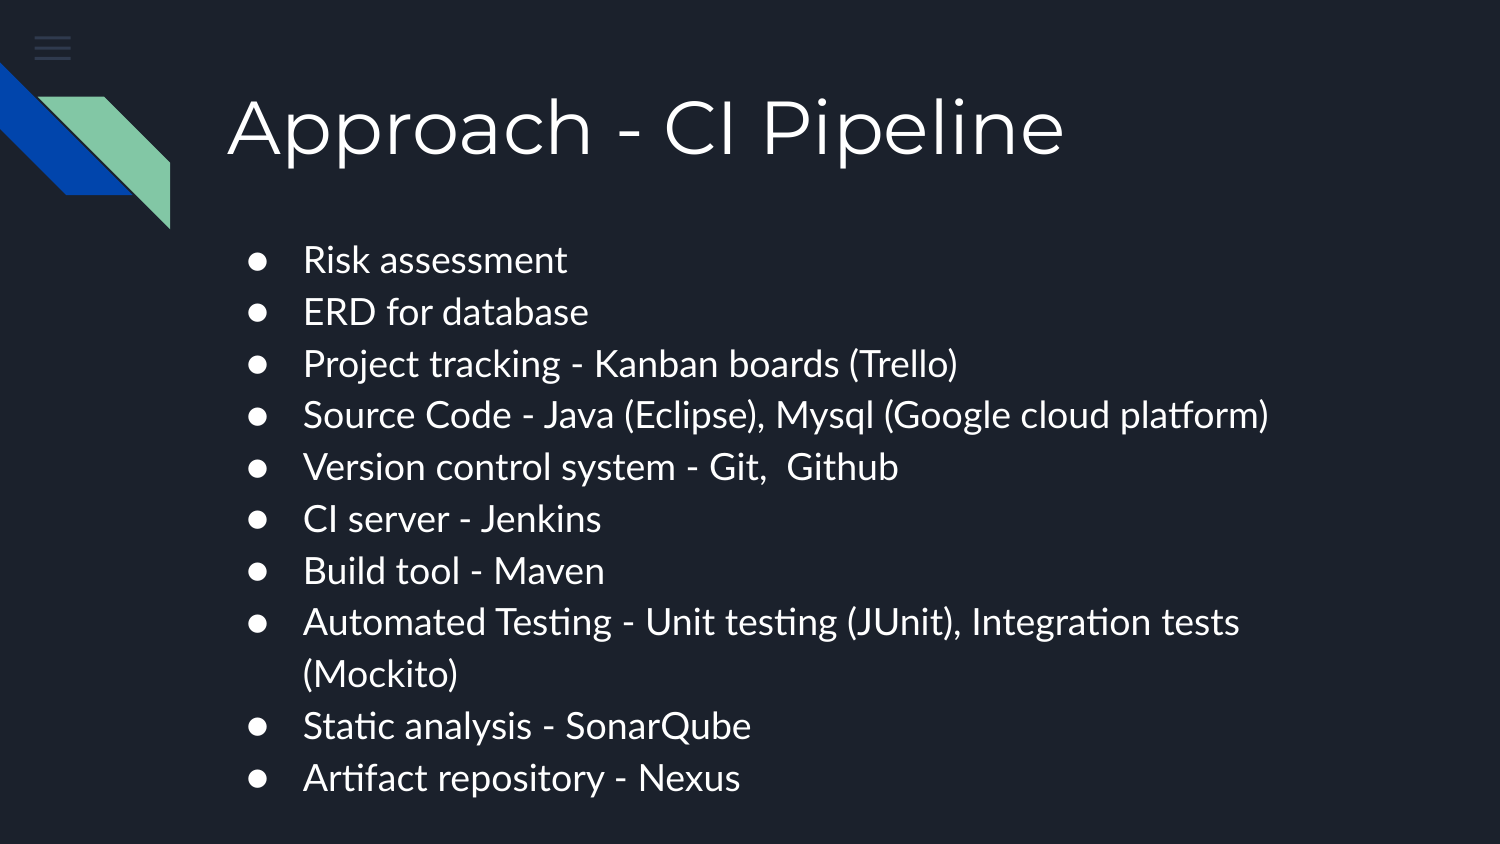

# Approach - CI Pipeline
Risk assessment
ERD for database
Project tracking - Kanban boards (Trello)
Source Code - Java (Eclipse), Mysql (Google cloud platform)
Version control system - Git,  Github
CI server - Jenkins
Build tool - Maven
Automated Testing - Unit testing (JUnit), Integration tests (Mockito)
Static analysis - SonarQube
Artifact repository - Nexus